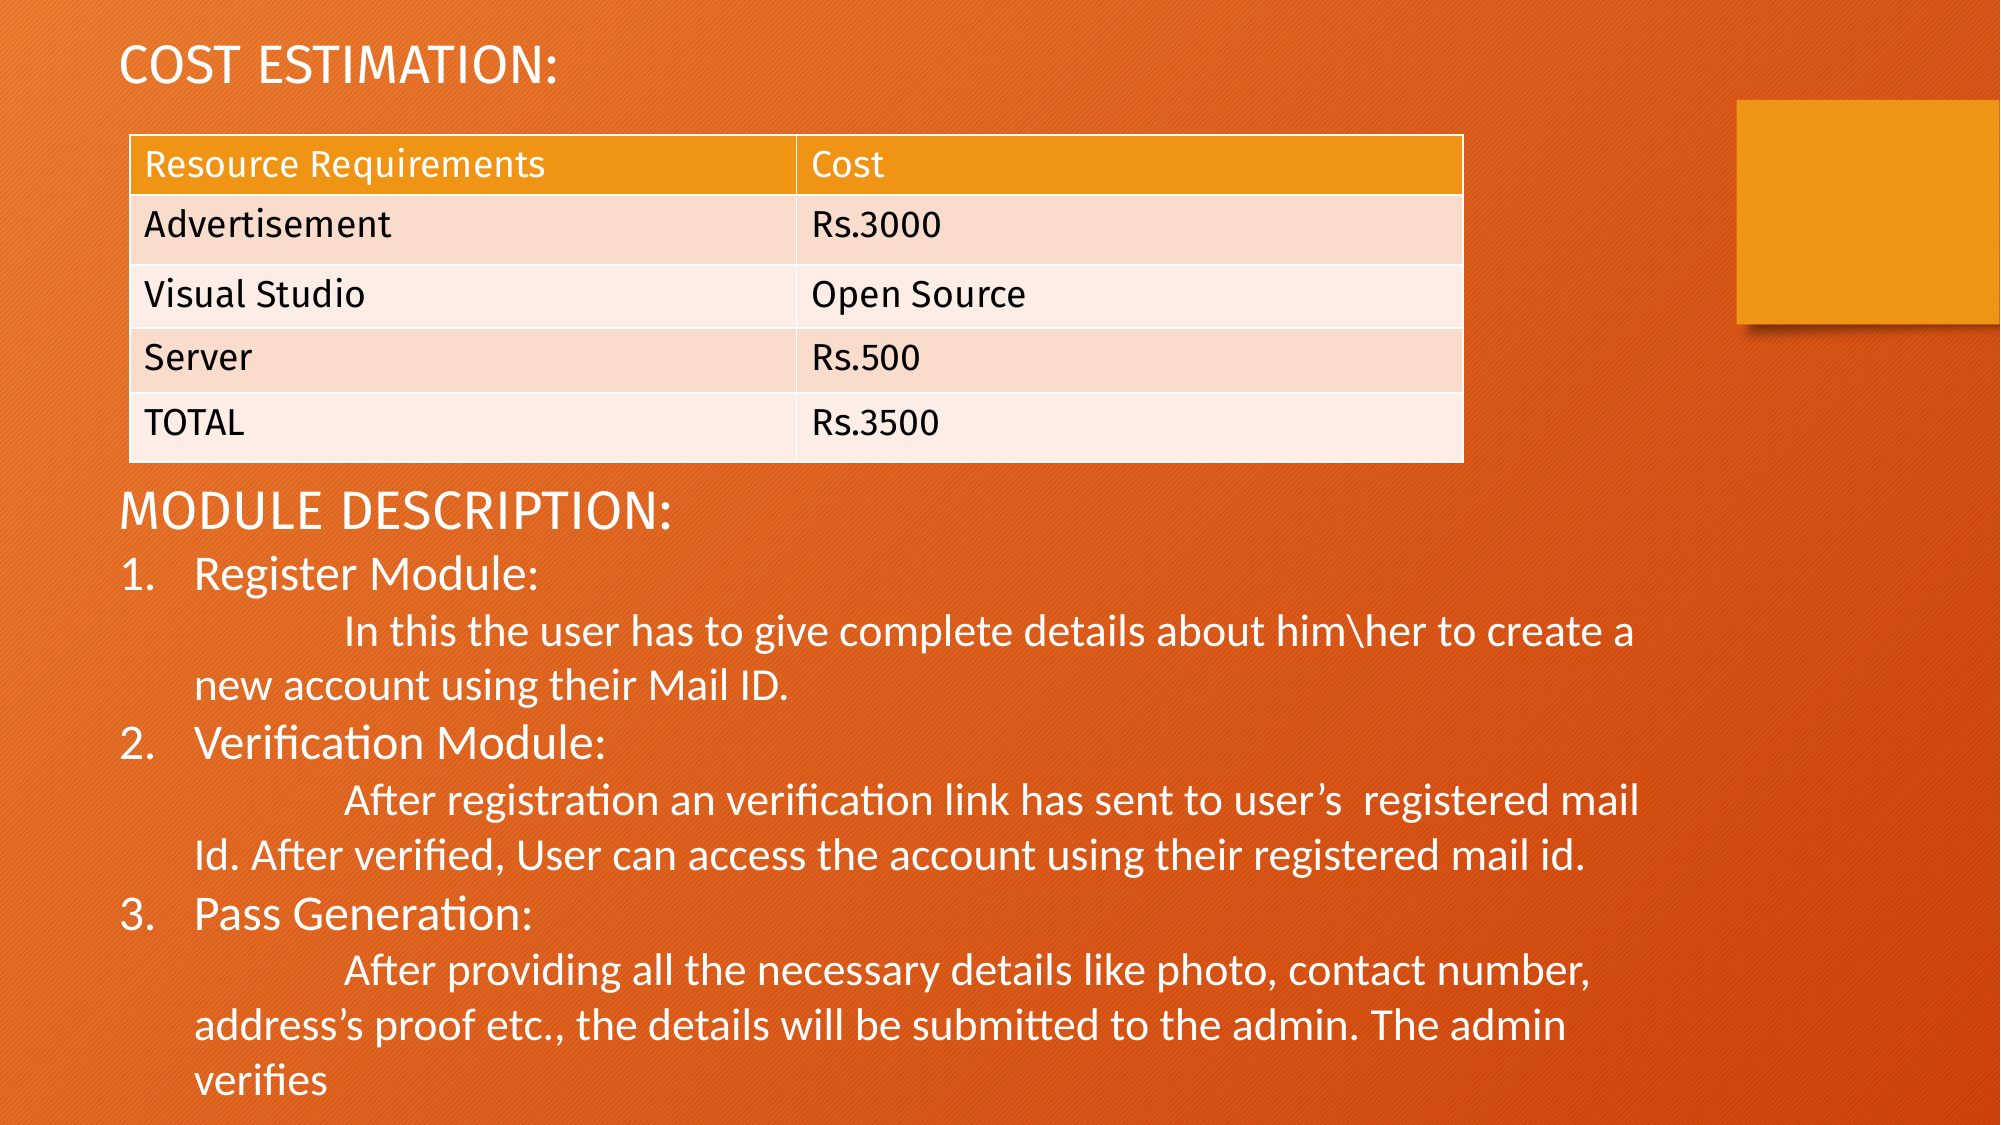

COST ESTIMATION:
| Resource Requirements | Cost |
| --- | --- |
| Advertisement | Rs.3000 |
| Visual Studio | Open Source |
| Server | Rs.500 |
| TOTAL | Rs.3500 |
MODULE DESCRIPTION:
Register Module:
	In this the user has to give complete details about him\her to create a new account using their Mail ID.
Verification Module:
	After registration an verification link has sent to user’s  registered mail Id. After verified, User can access the account using their registered mail id.
Pass Generation:
	After providing all the necessary details like photo, contact number, address’s proof etc., the details will be submitted to the admin. The admin verifies